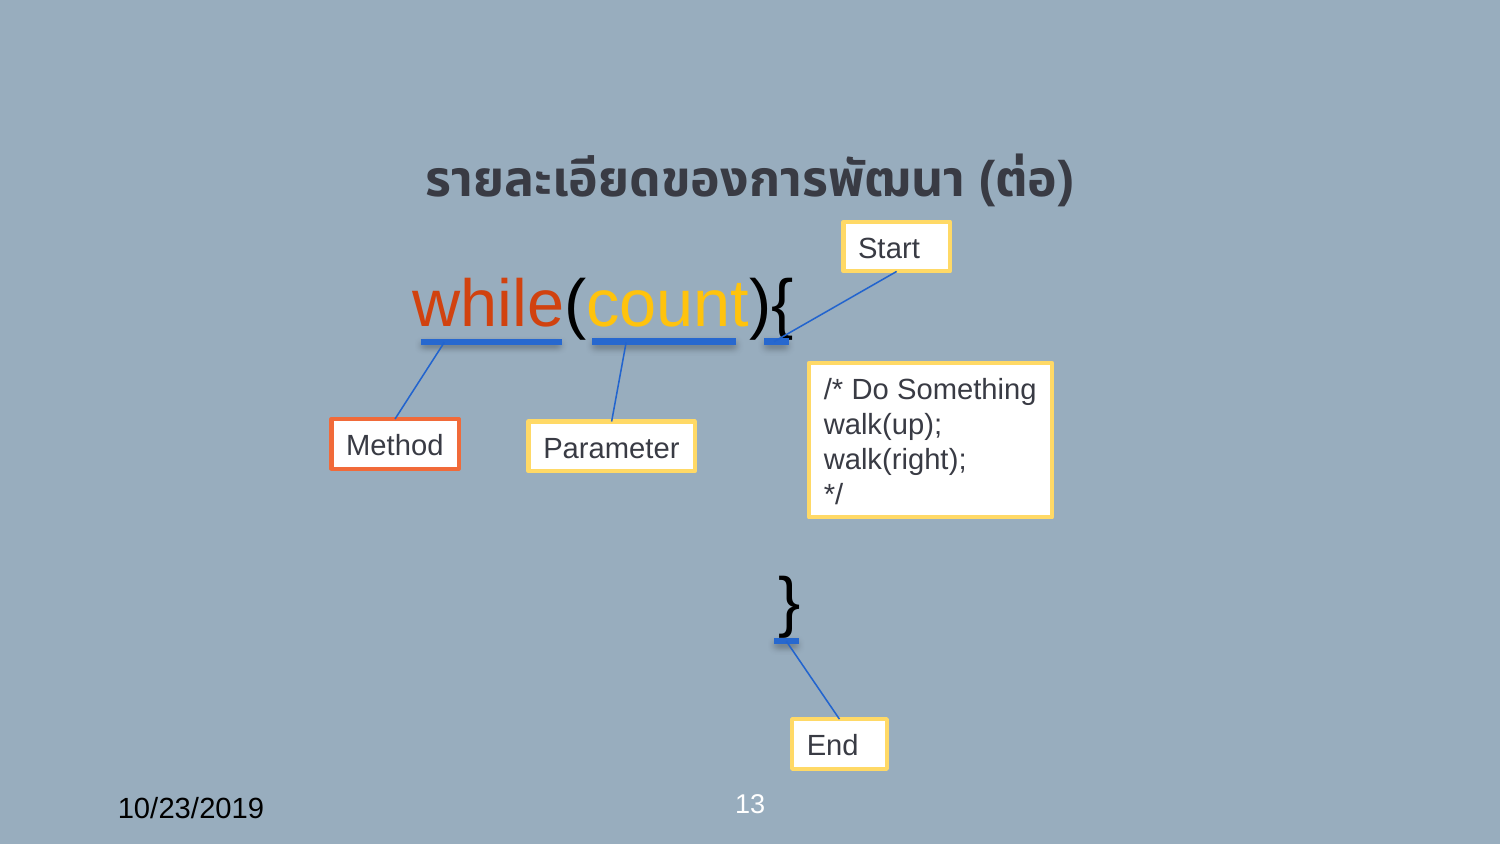

# รายละเอียดของการพัฒนา (ต่อ)
Start
while(count){
/* Do Something
walk(up);
walk(right);
*/
Method
Parameter
}
End
13
10/23/2019